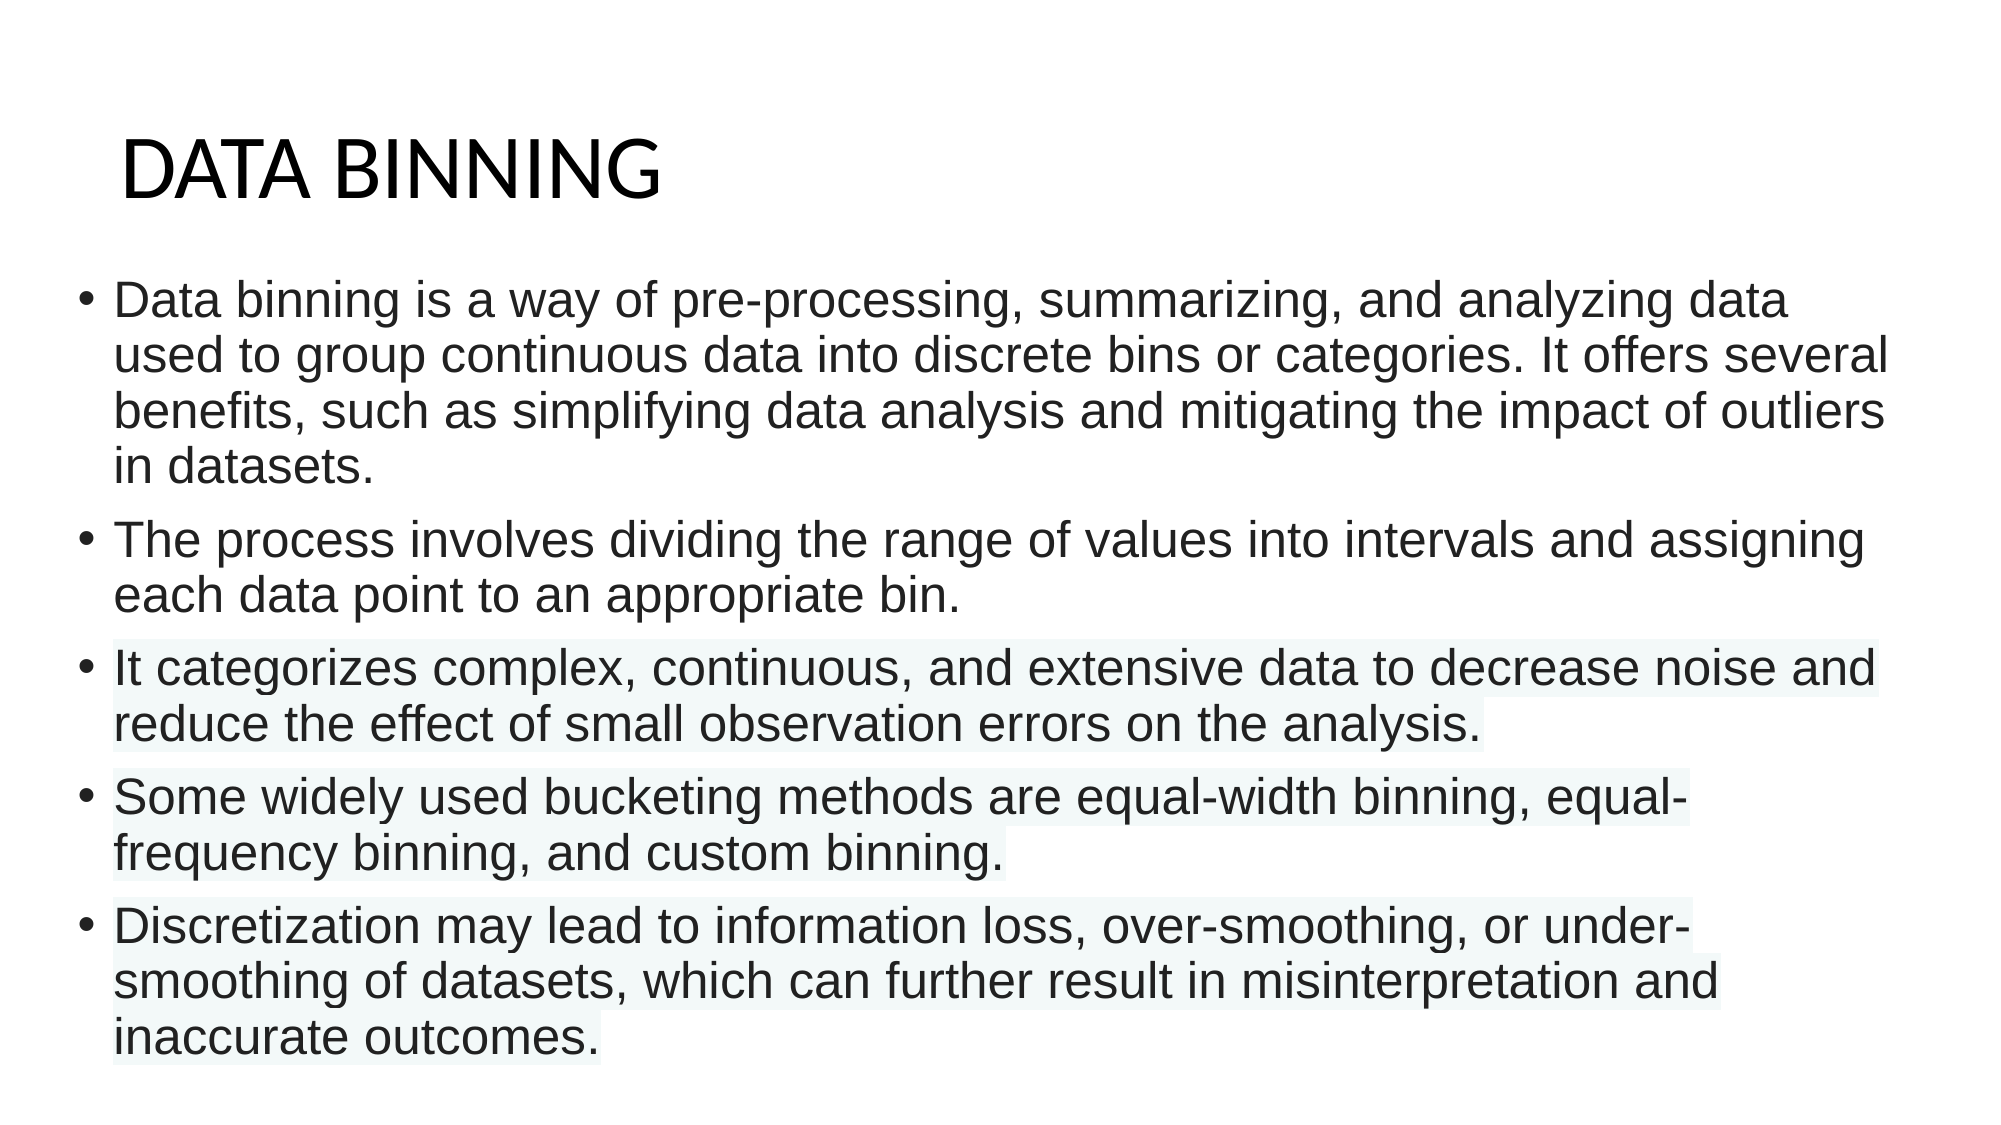

# DATA BINNING
Data binning is a way of pre-processing, summarizing, and analyzing data used to group continuous data into discrete bins or categories. It offers several benefits, such as simplifying data analysis and mitigating the impact of outliers in datasets.
The process involves dividing the range of values into intervals and assigning each data point to an appropriate bin.
It categorizes complex, continuous, and extensive data to decrease noise and reduce the effect of small observation errors on the analysis.
Some widely used bucketing methods are equal-width binning, equal-frequency binning, and custom binning.
Discretization may lead to information loss, over-smoothing, or under-smoothing of datasets, which can further result in misinterpretation and inaccurate outcomes.